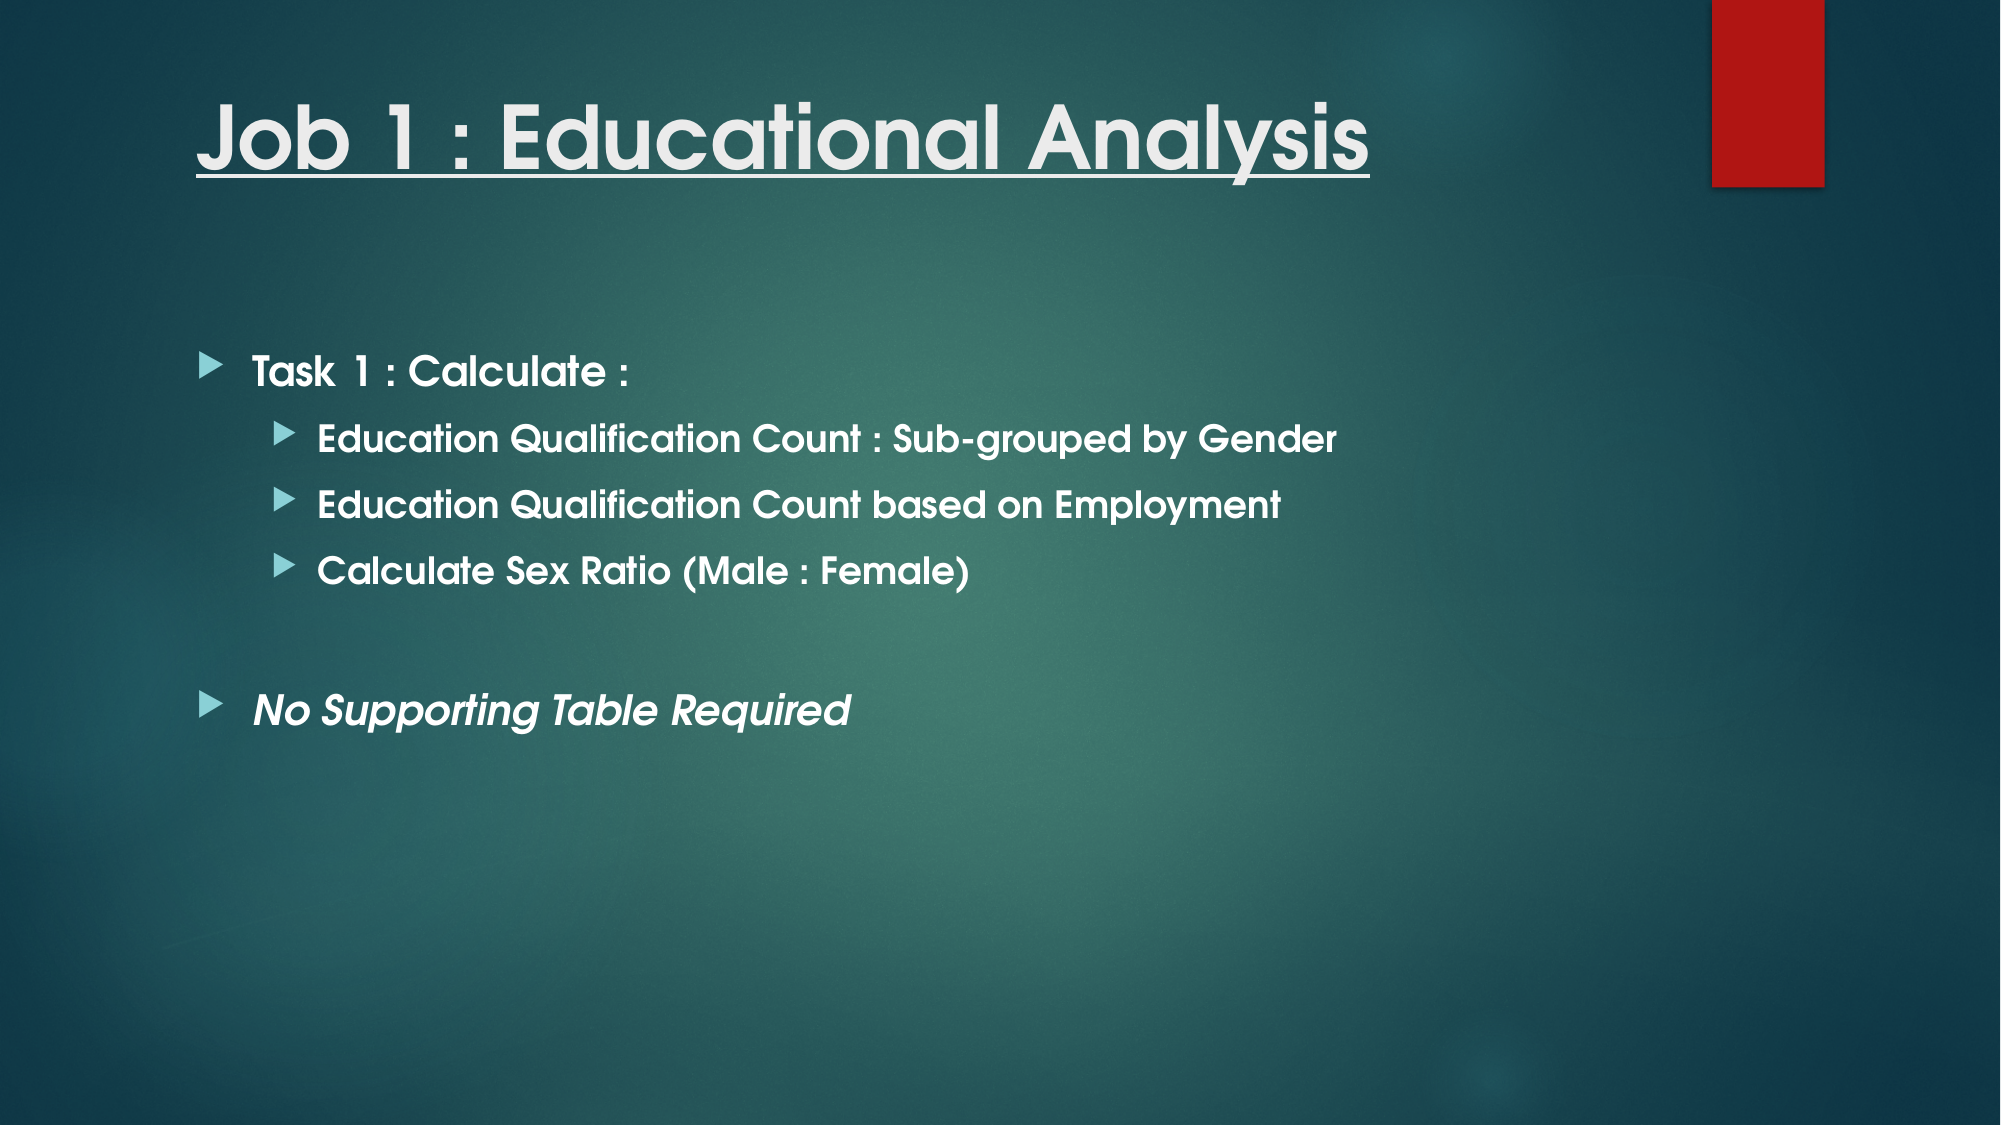

# Job 1 : Educational Analysis
Task 1 : Calculate :
Education Qualification Count : Sub-grouped by Gender
Education Qualification Count based on Employment
Calculate Sex Ratio (Male : Female)

No Supporting Table Required